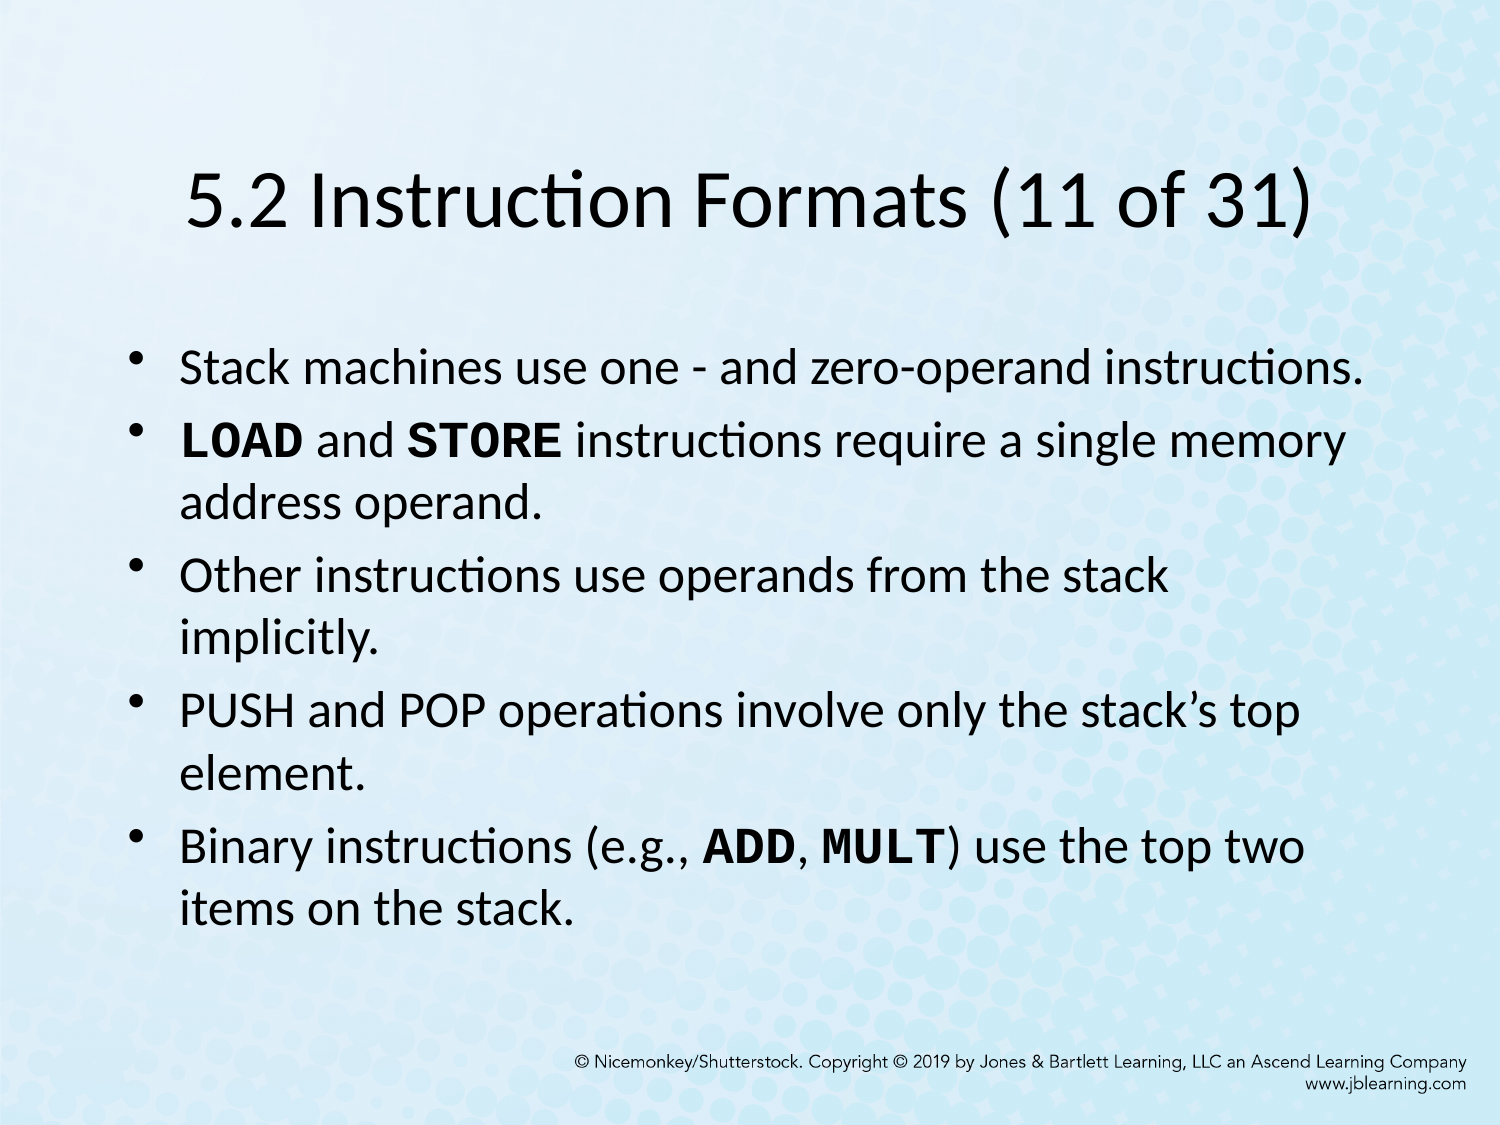

# 5.2 Instruction Formats (11 of 31)
Stack machines use one - and zero-operand instructions.
LOAD and STORE instructions require a single memory address operand.
Other instructions use operands from the stack implicitly.
PUSH and POP operations involve only the stack’s top element.
Binary instructions (e.g., ADD, MULT) use the top two items on the stack.